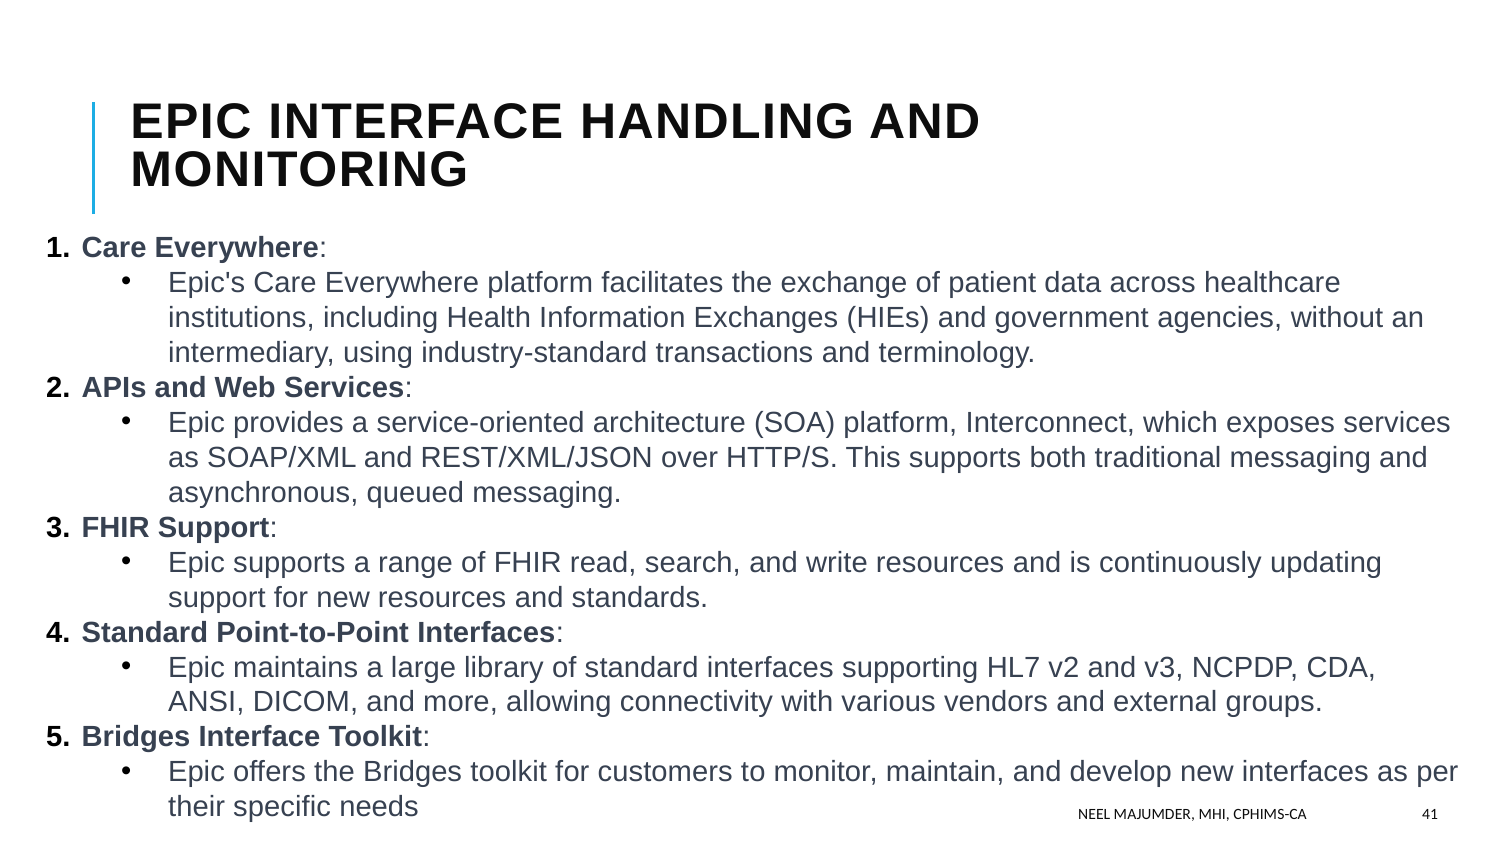

# Epic Interface Handling and Monitoring

Care Everywhere:
Epic's Care Everywhere platform facilitates the exchange of patient data across healthcare institutions, including Health Information Exchanges (HIEs) and government agencies, without an intermediary, using industry-standard transactions and terminology.
APIs and Web Services:
Epic provides a service-oriented architecture (SOA) platform, Interconnect, which exposes services as SOAP/XML and REST/XML/JSON over HTTP/S. This supports both traditional messaging and asynchronous, queued messaging.
FHIR Support:
Epic supports a range of FHIR read, search, and write resources and is continuously updating support for new resources and standards.
Standard Point-to-Point Interfaces:
Epic maintains a large library of standard interfaces supporting HL7 v2 and v3, NCPDP, CDA, ANSI, DICOM, and more, allowing connectivity with various vendors and external groups.
Bridges Interface Toolkit:
Epic offers the Bridges toolkit for customers to monitor, maintain, and develop new interfaces as per their specific needs
Neel Majumder, MHI, CPHIMS-CA
41